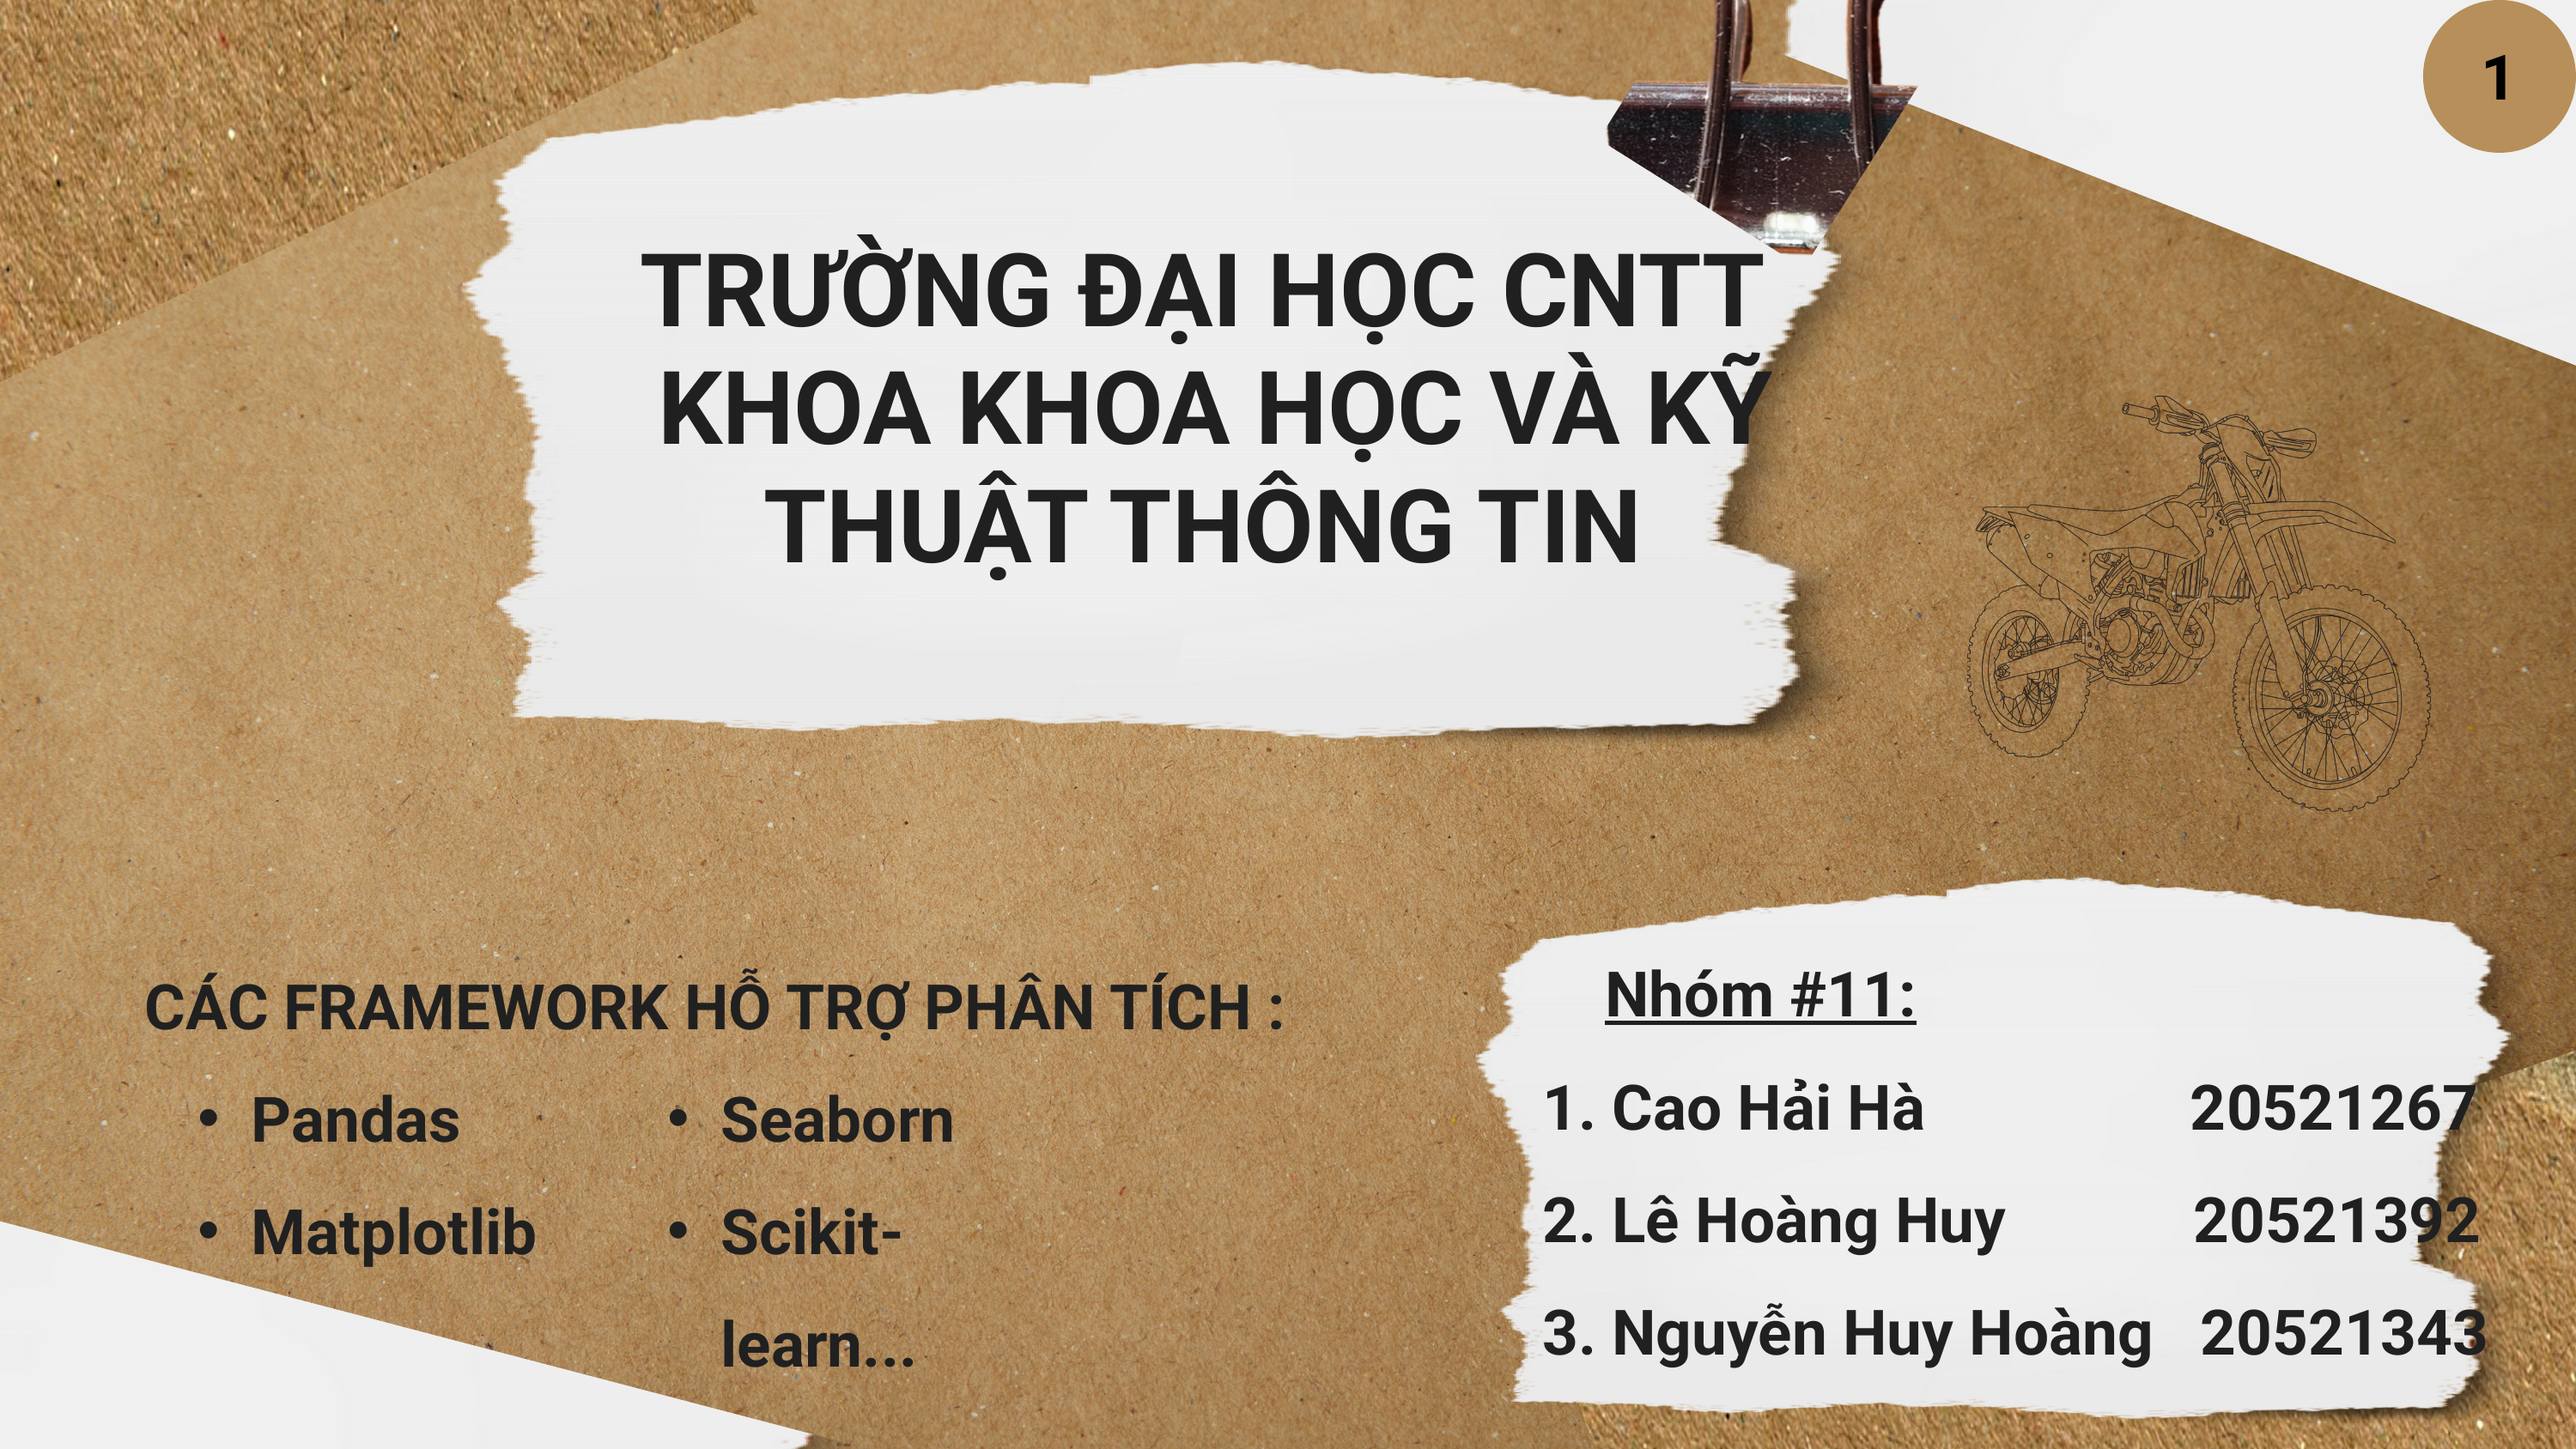

1

TRƯỜNG ĐẠI HỌC CNTT
 KHOA KHOA HỌC VÀ KỸ THUẬT THÔNG TIN

     Nhóm #11:
 1. Cao Hải Hà                 20521267
 2. Lê Hoàng Huy            20521392
 3. Nguyễn Huy Hoàng   20521343
CÁC FRAMEWORK HỖ TRỢ PHÂN TÍCH :
Pandas
Matplotlib
Seaborn
Scikit-learn...